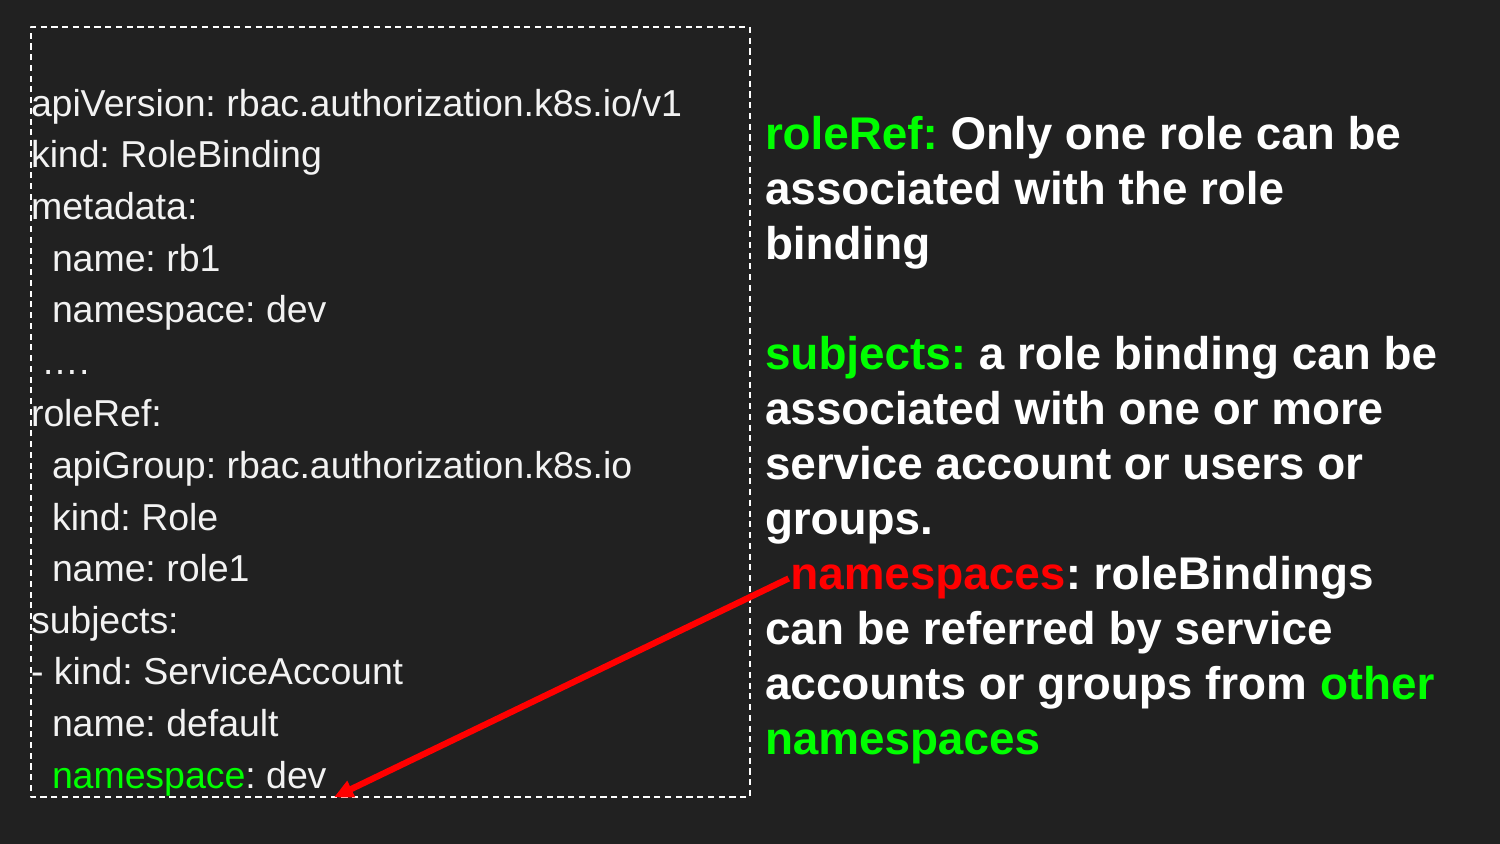

apiVersion: rbac.authorization.k8s.io/v1
kind: RoleBinding
metadata:
  name: rb1
  namespace: dev
 ….
roleRef:
  apiGroup: rbac.authorization.k8s.io
  kind: Role
  name: role1
subjects:
- kind: ServiceAccount
  name: default
  namespace: dev

roleRef: Only one role can be associated with the role binding

subjects: a role binding can be associated with one or more service account or users or groups.
  namespaces: roleBindings can be referred by service accounts or groups from other namespaces